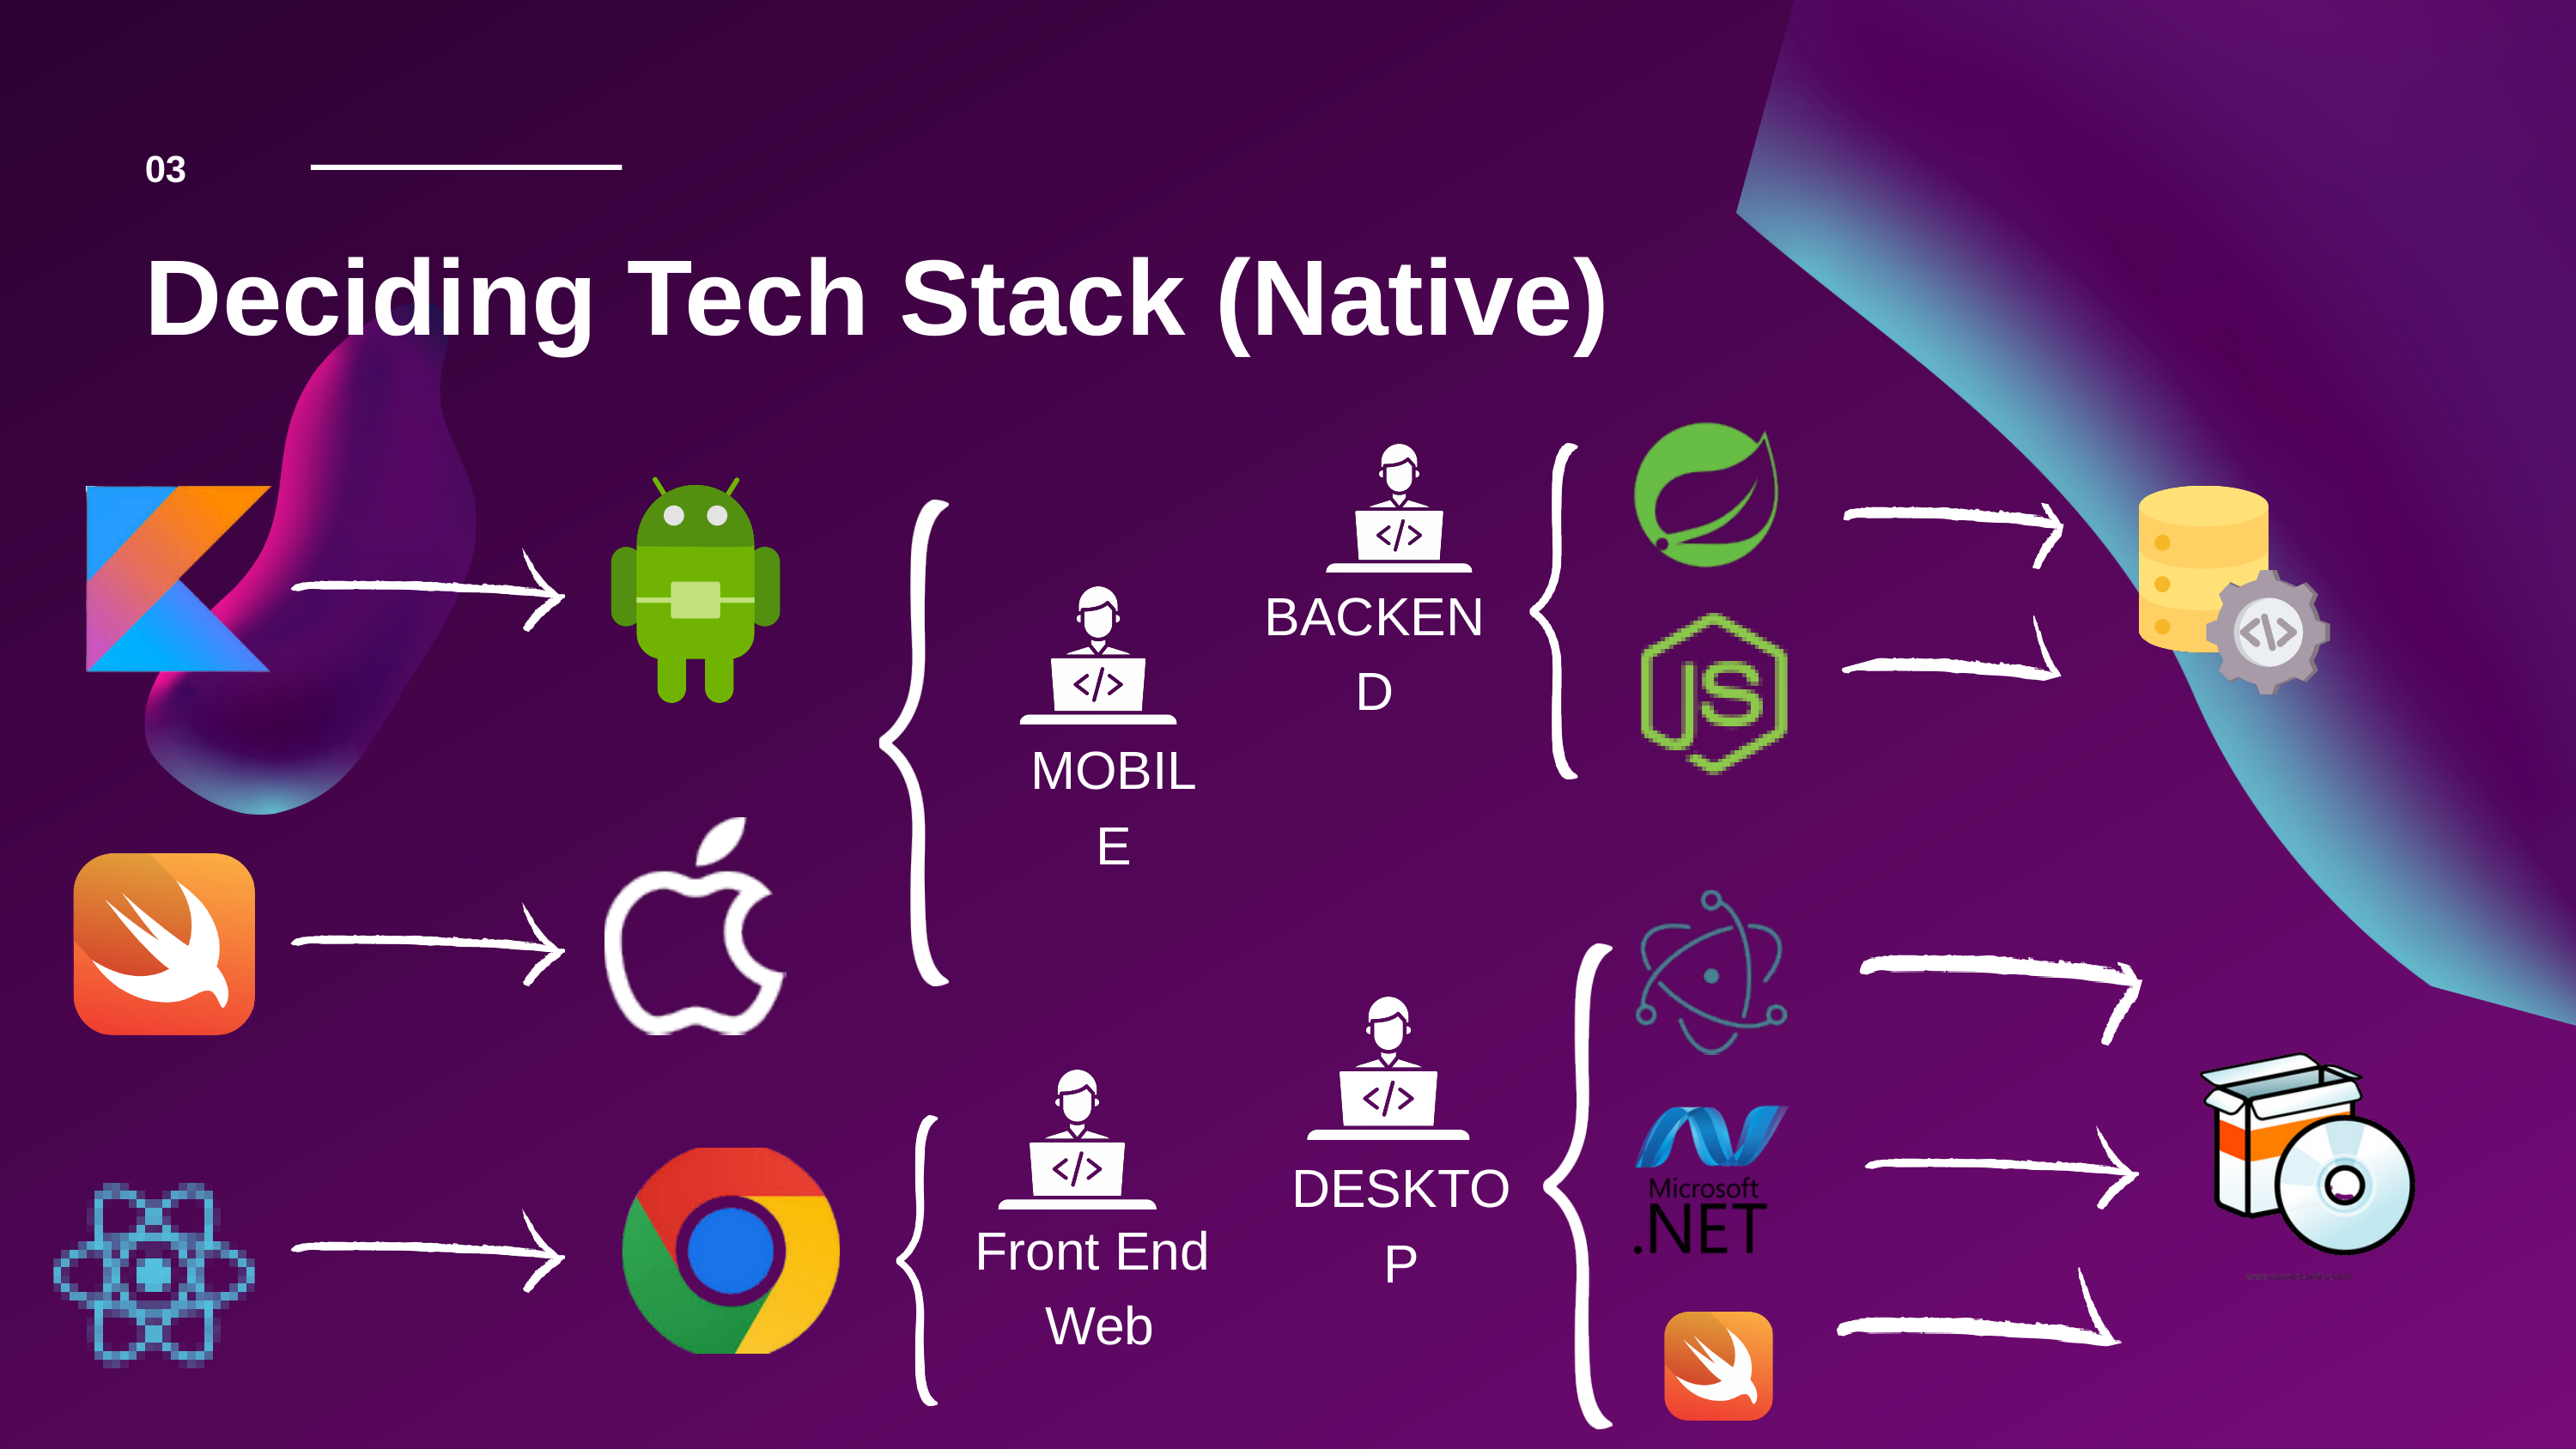

03

Deciding Tech Stack (Native)

BACKEND

MOBILE

DESKTOP

Front End
 Web